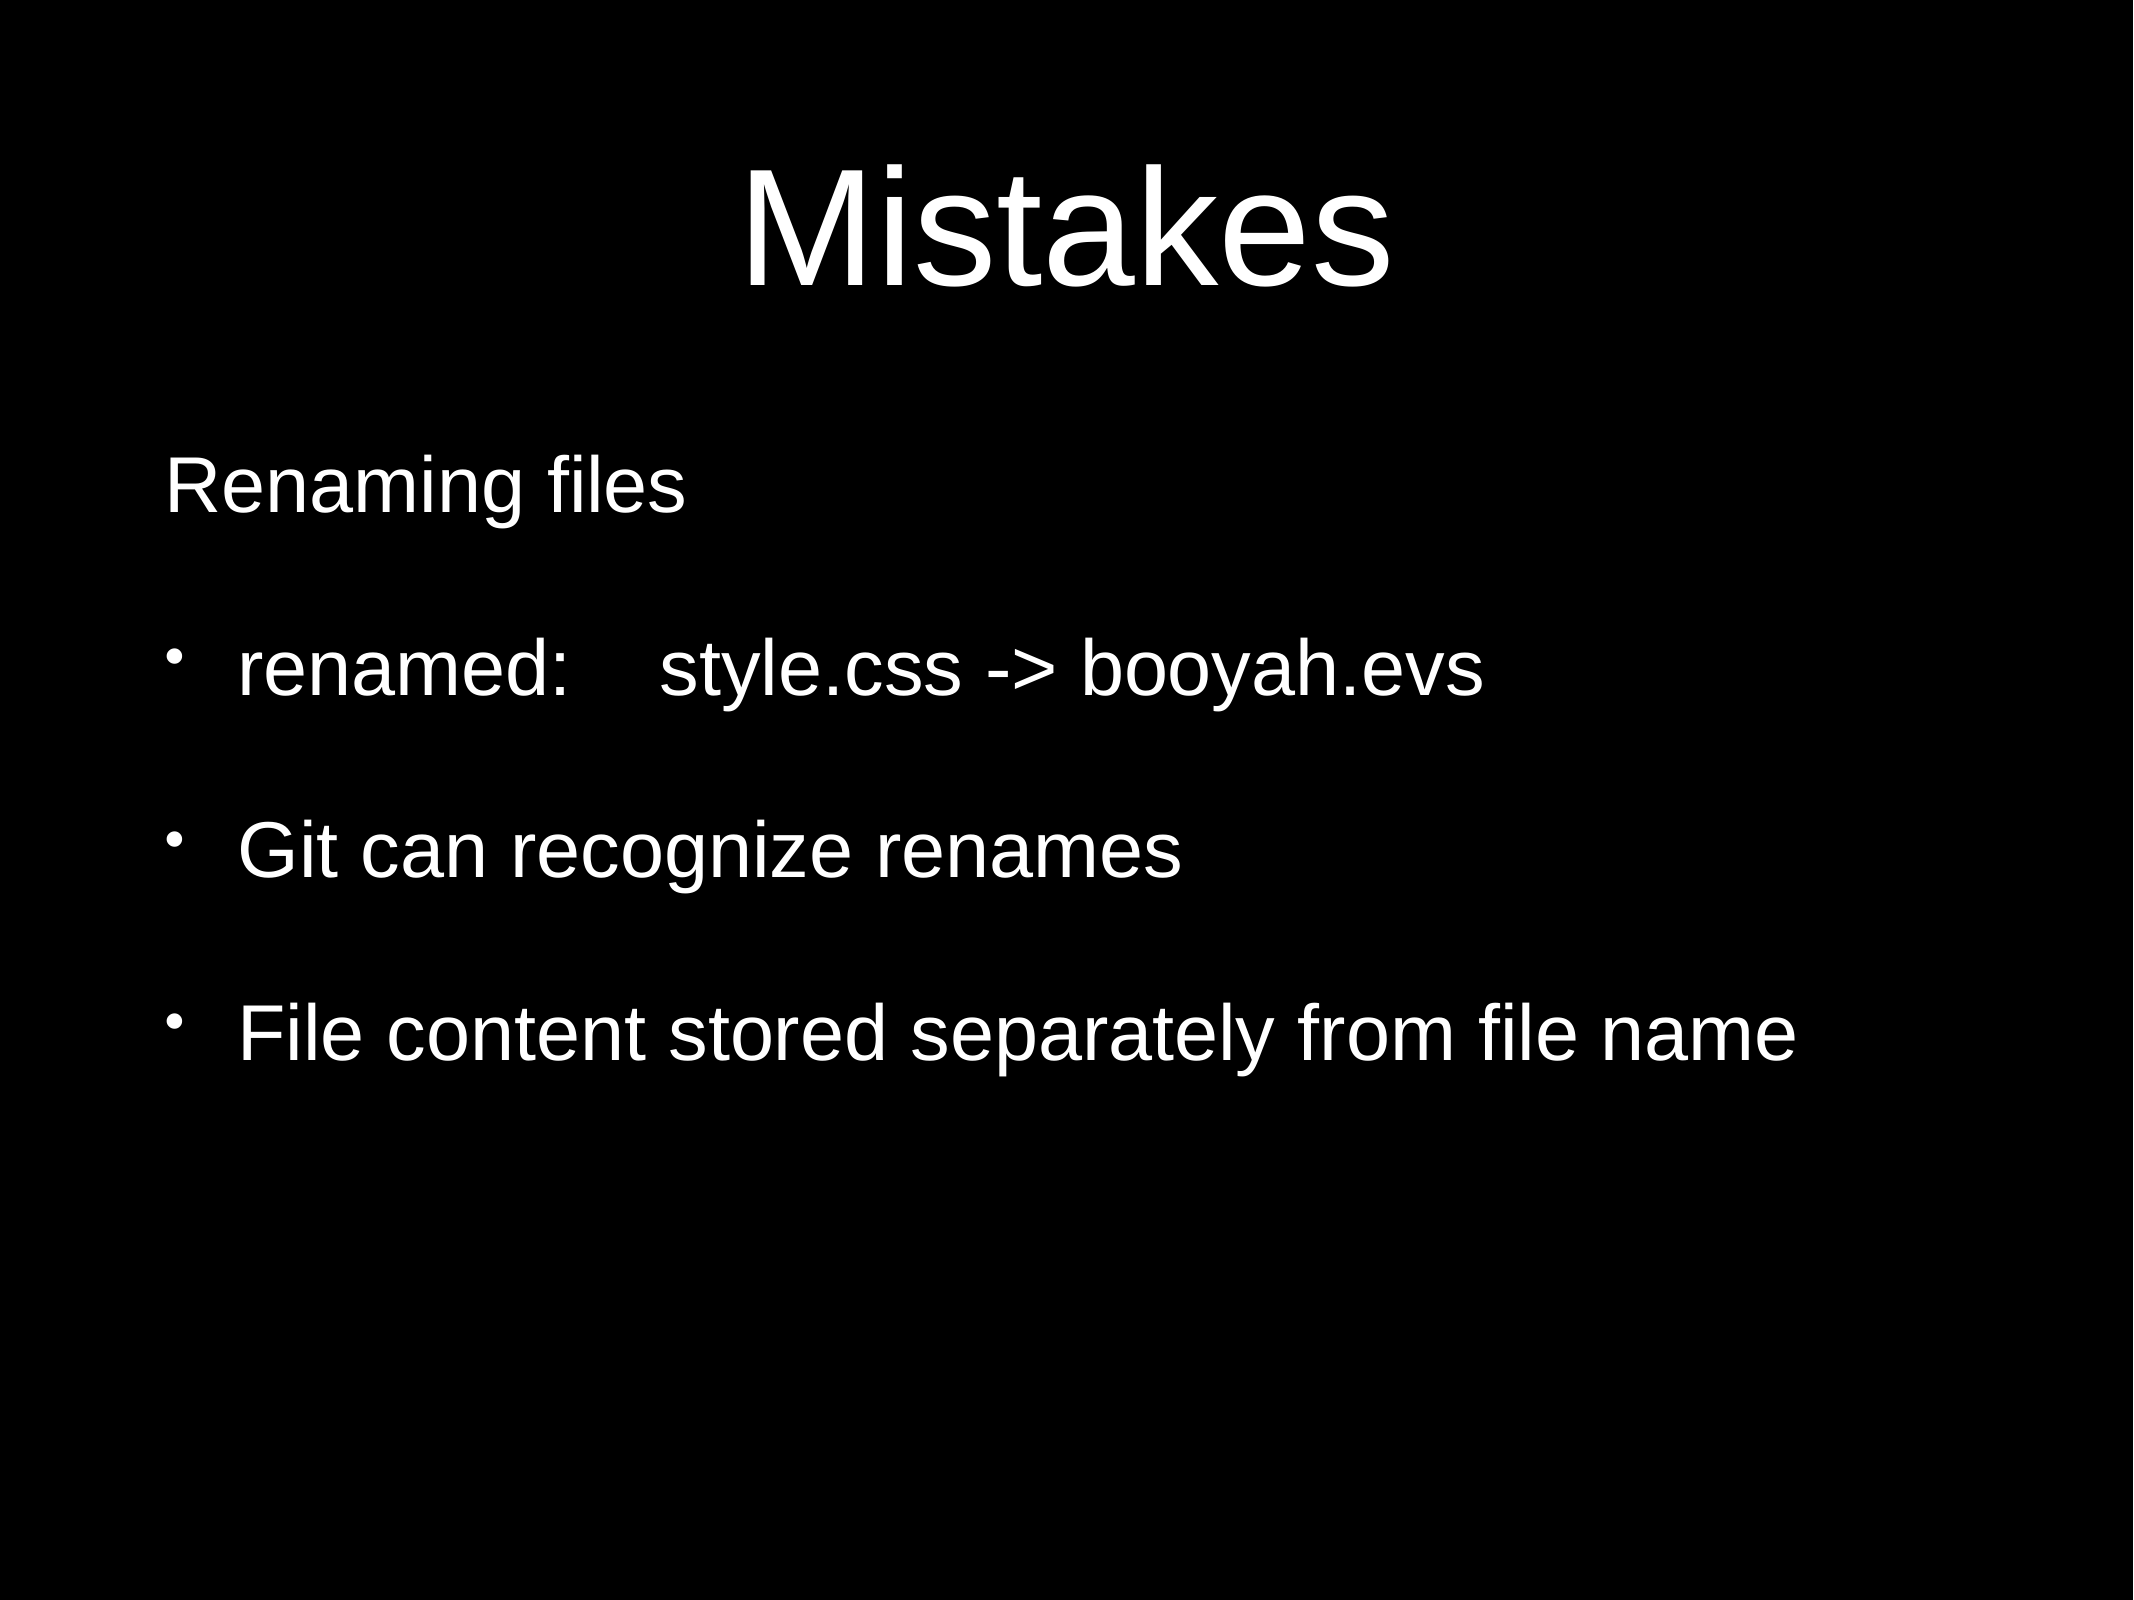

# Mistakes
Renaming files
renamed:    style.css -> booyah.evs
Git can recognize renames
File content stored separately from file name